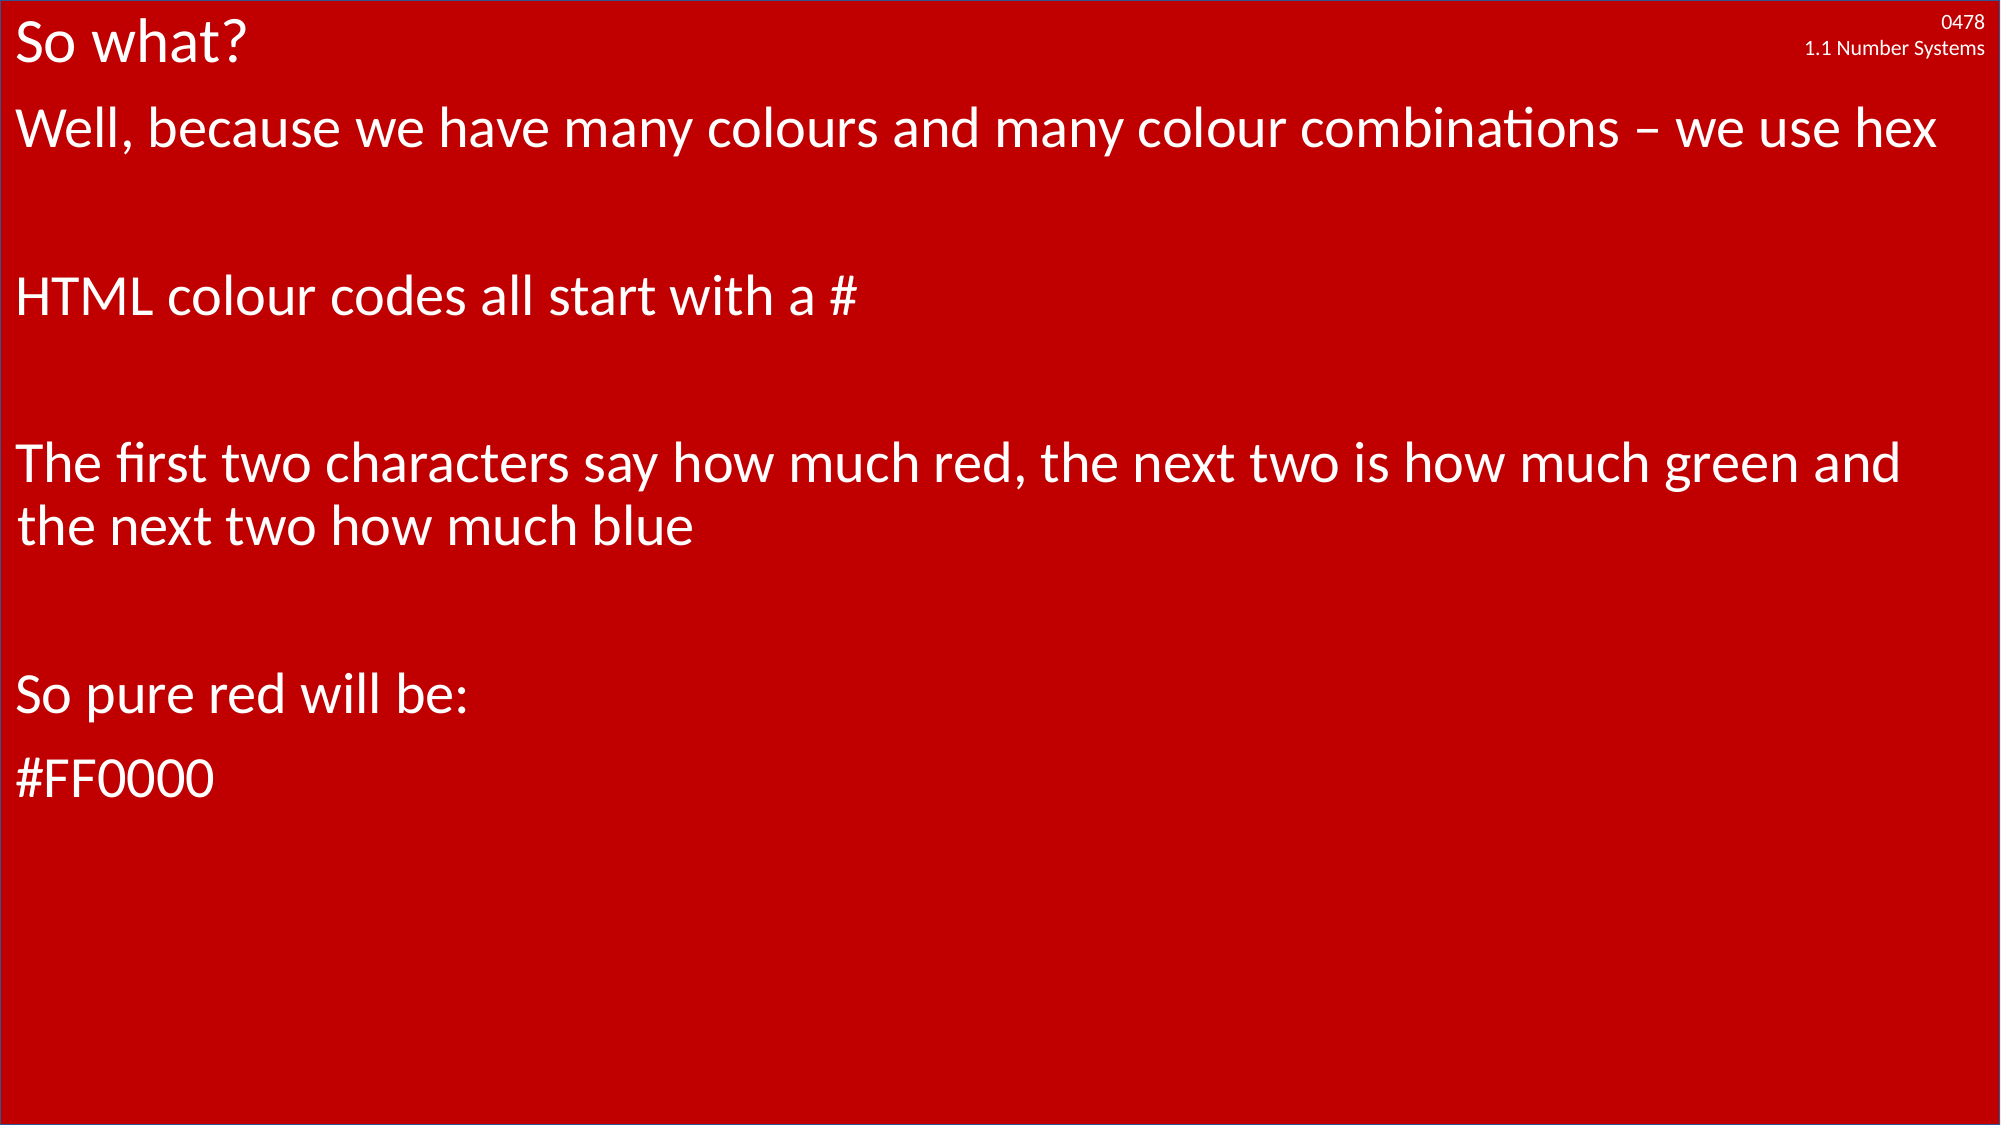

# So what?
Well, because we have many colours and many colour combinations – we use hex

HTML colour codes all start with a #

The first two characters say how much red, the next two is how much green and the next two how much blue

So pure red will be:
#FF0000